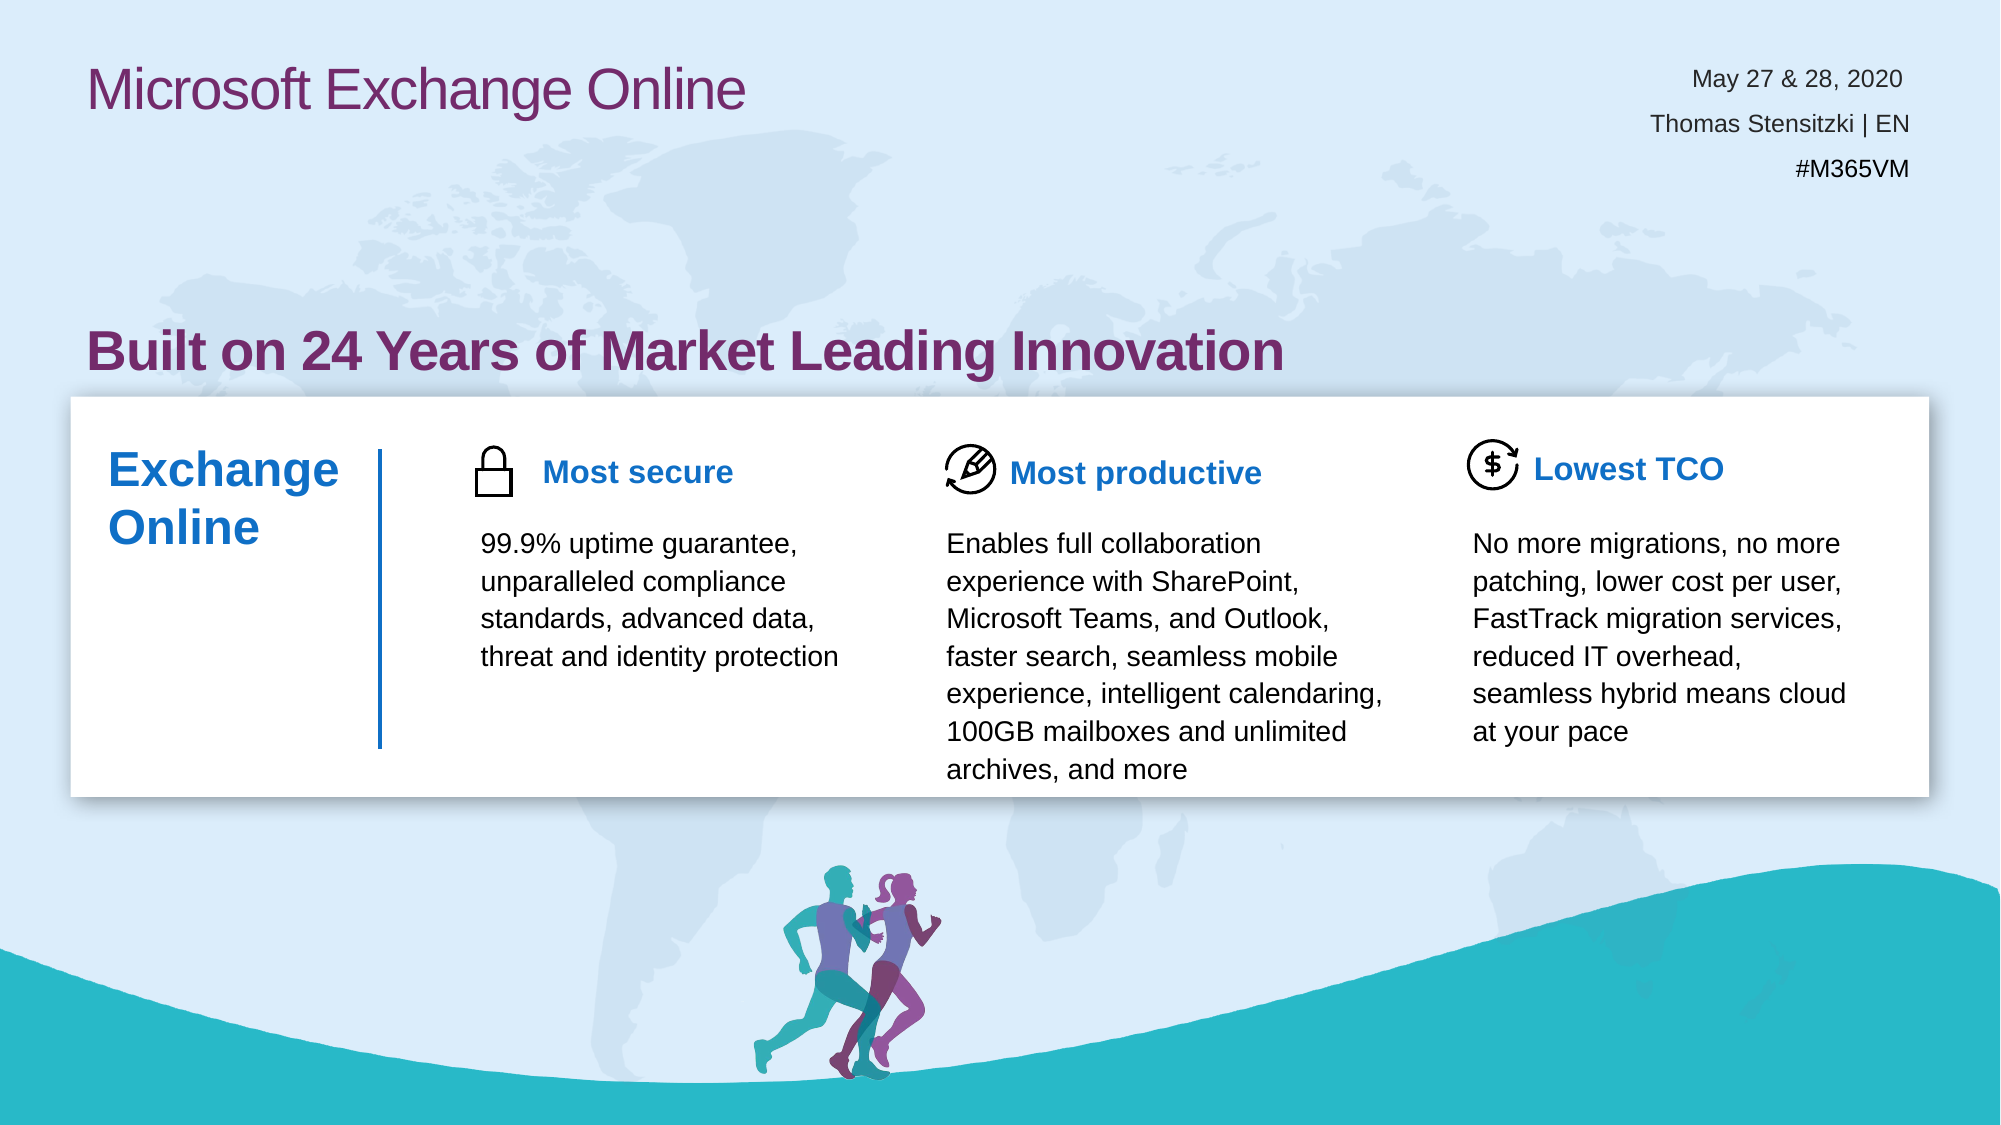

# Microsoft Exchange Online
Built on 24 Years of Market Leading Innovation

Exchange Online

Lowest TCO
Most secure
Most productive

99.9% uptime guarantee, unparalleled compliance standards, advanced data, threat and identity protection
No more migrations, no more patching, lower cost per user, FastTrack migration services, reduced IT overhead, seamless hybrid means cloud at your pace
Enables full collaboration experience with SharePoint, Microsoft Teams, and Outlook, faster search, seamless mobile experience, intelligent calendaring, 100GB mailboxes and unlimited archives, and more